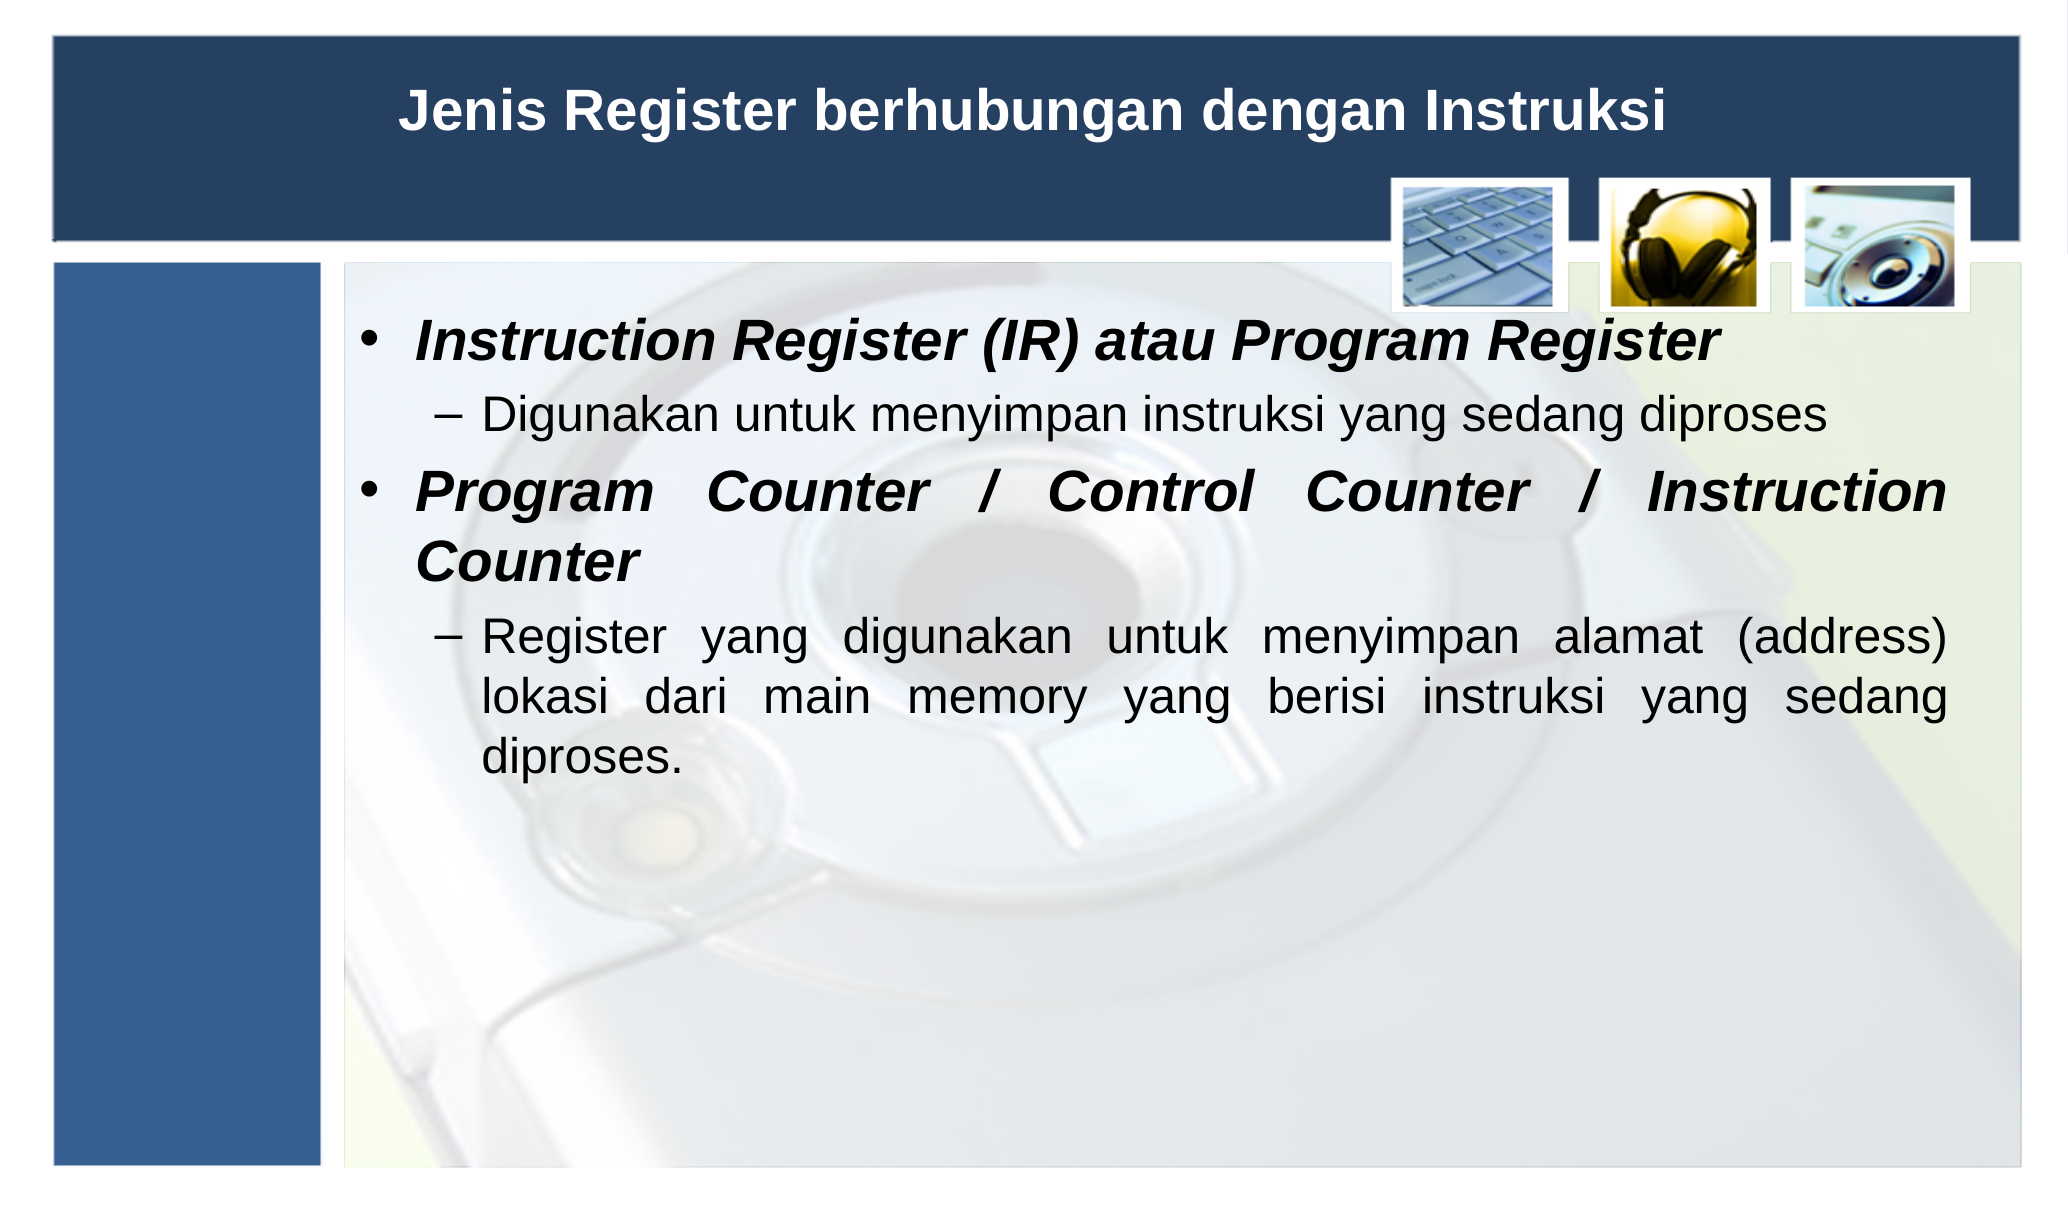

# Jenis Register berhubungan dengan Instruksi
Instruction Register (IR) atau Program Register
Digunakan untuk menyimpan instruksi yang sedang diproses
Program Counter / Control Counter / Instruction Counter
Register yang digunakan untuk menyimpan alamat (address) lokasi dari main memory yang berisi instruksi yang sedang diproses.